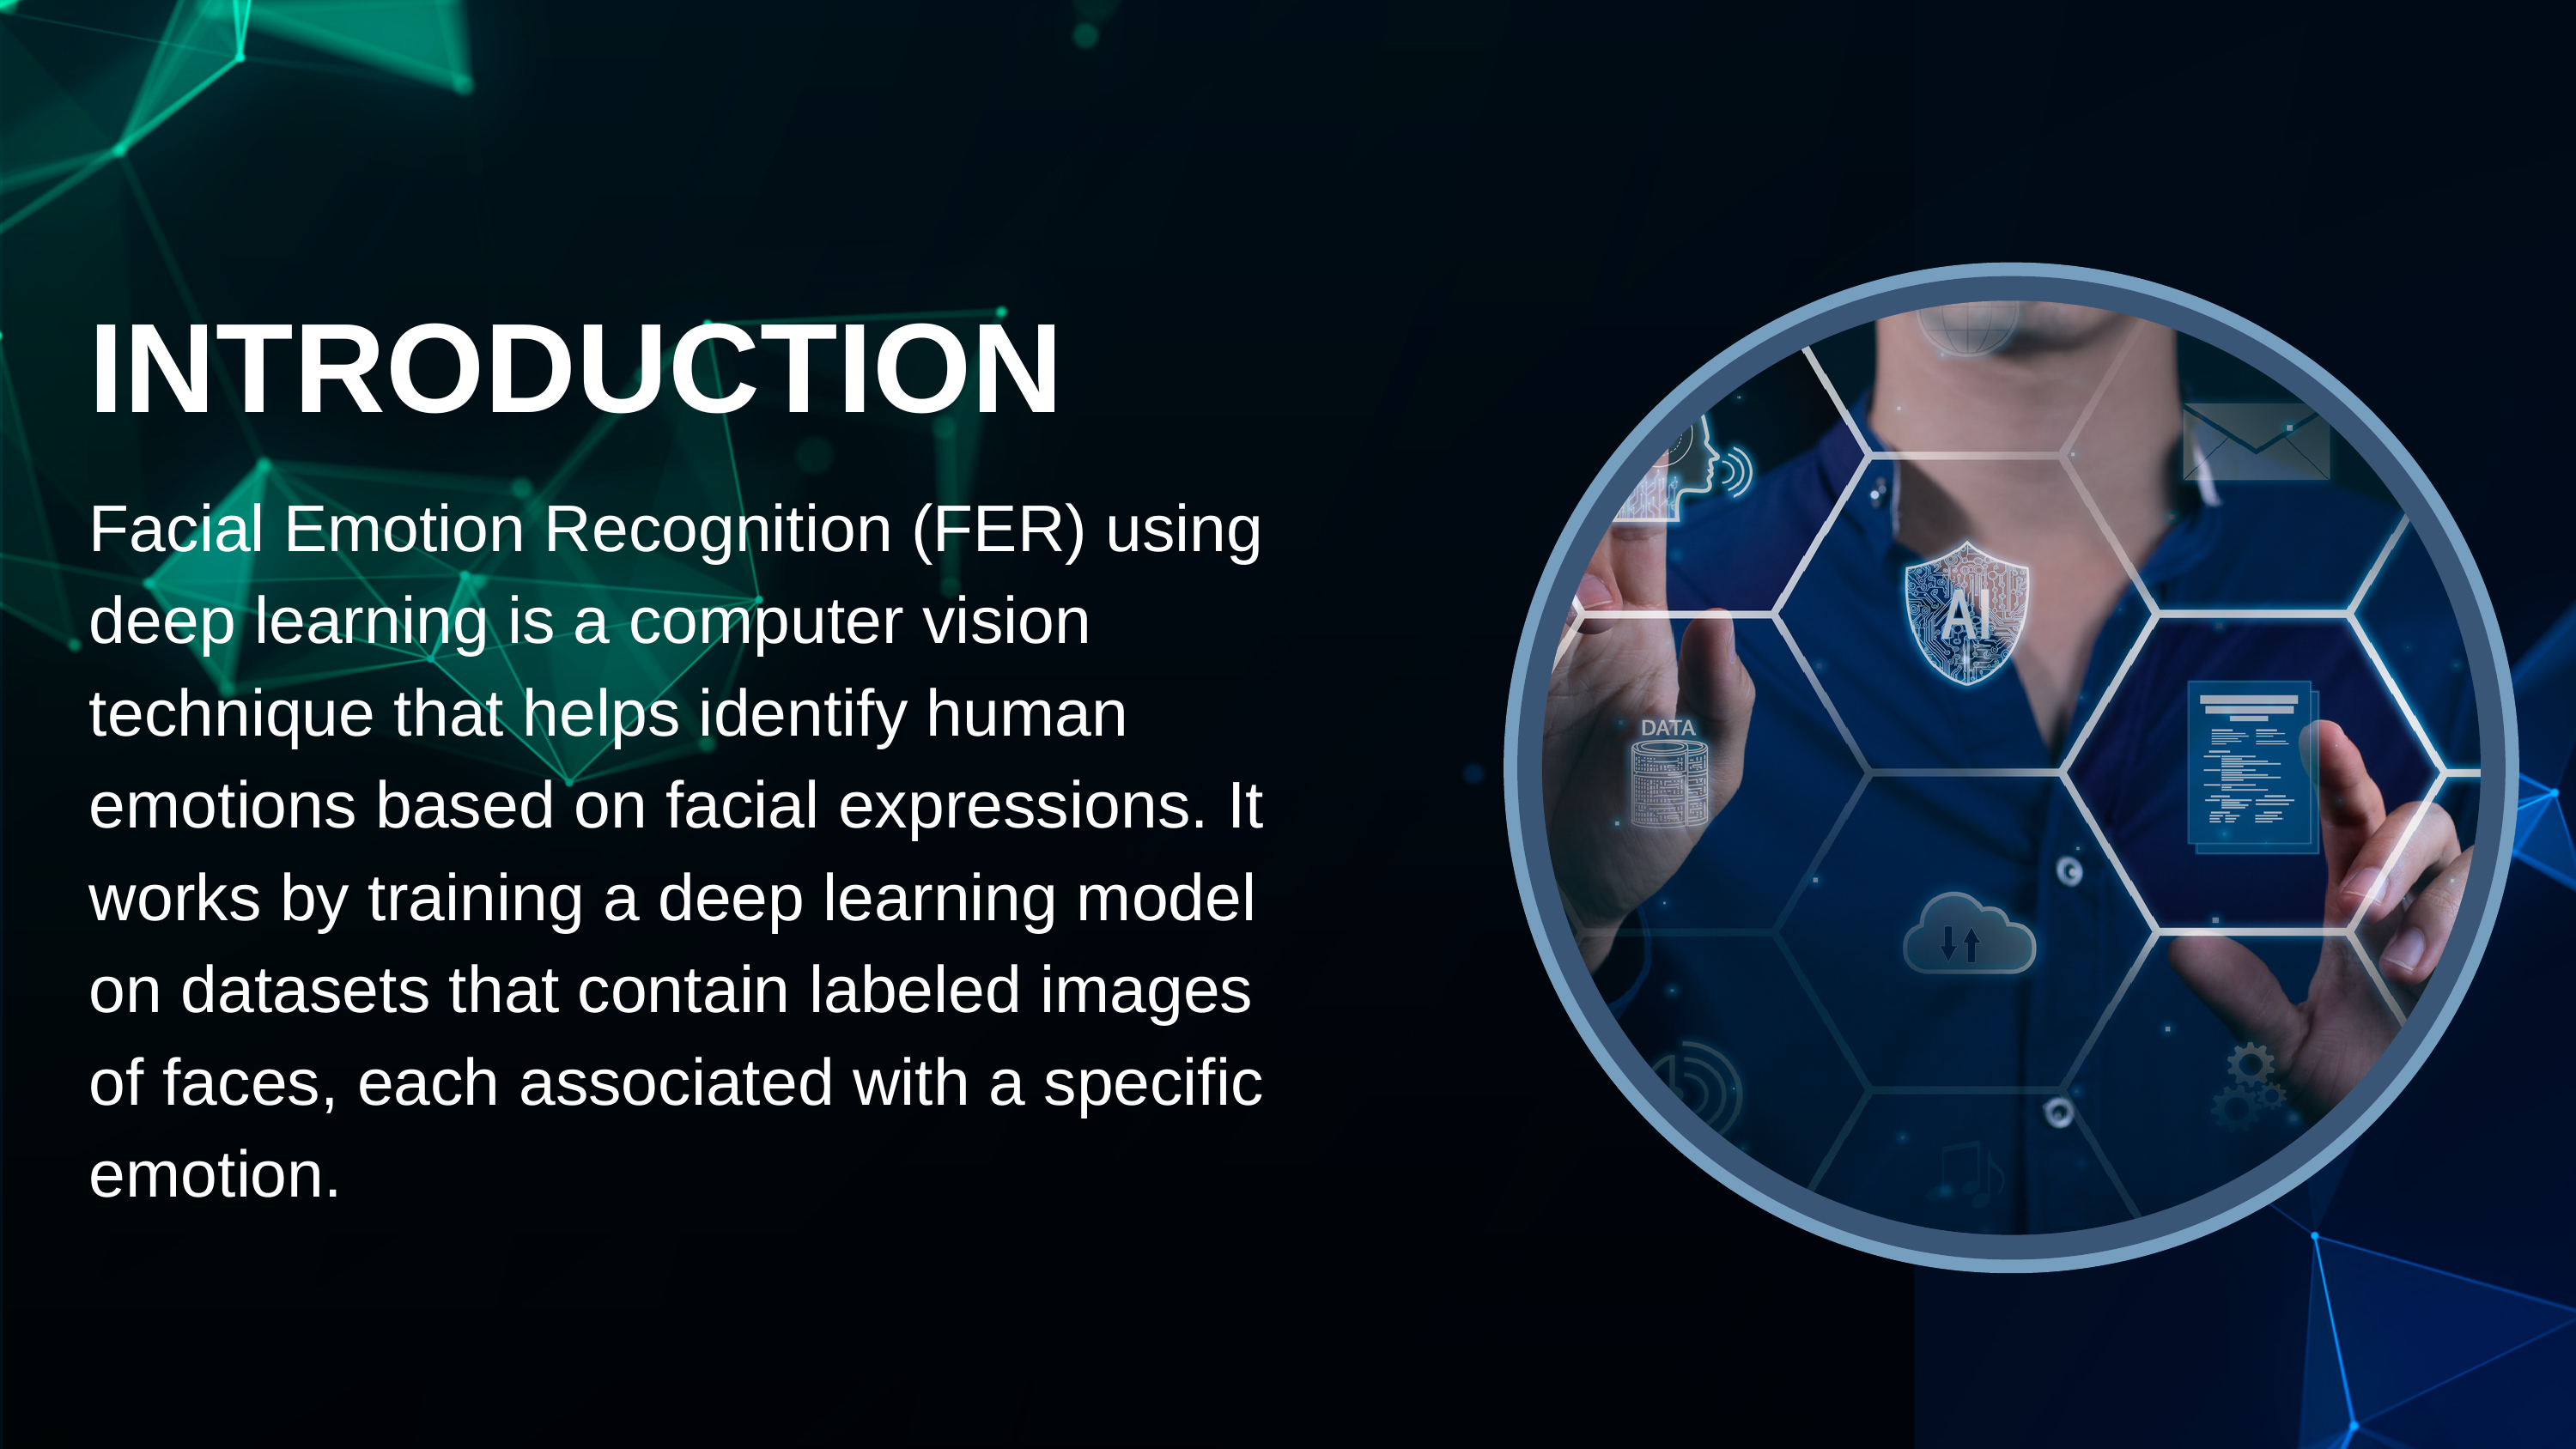

INTRODUCTION
Facial Emotion Recognition (FER) using deep learning is a computer vision technique that helps identify human emotions based on facial expressions. It works by training a deep learning model on datasets that contain labeled images of faces, each associated with a specific emotion.